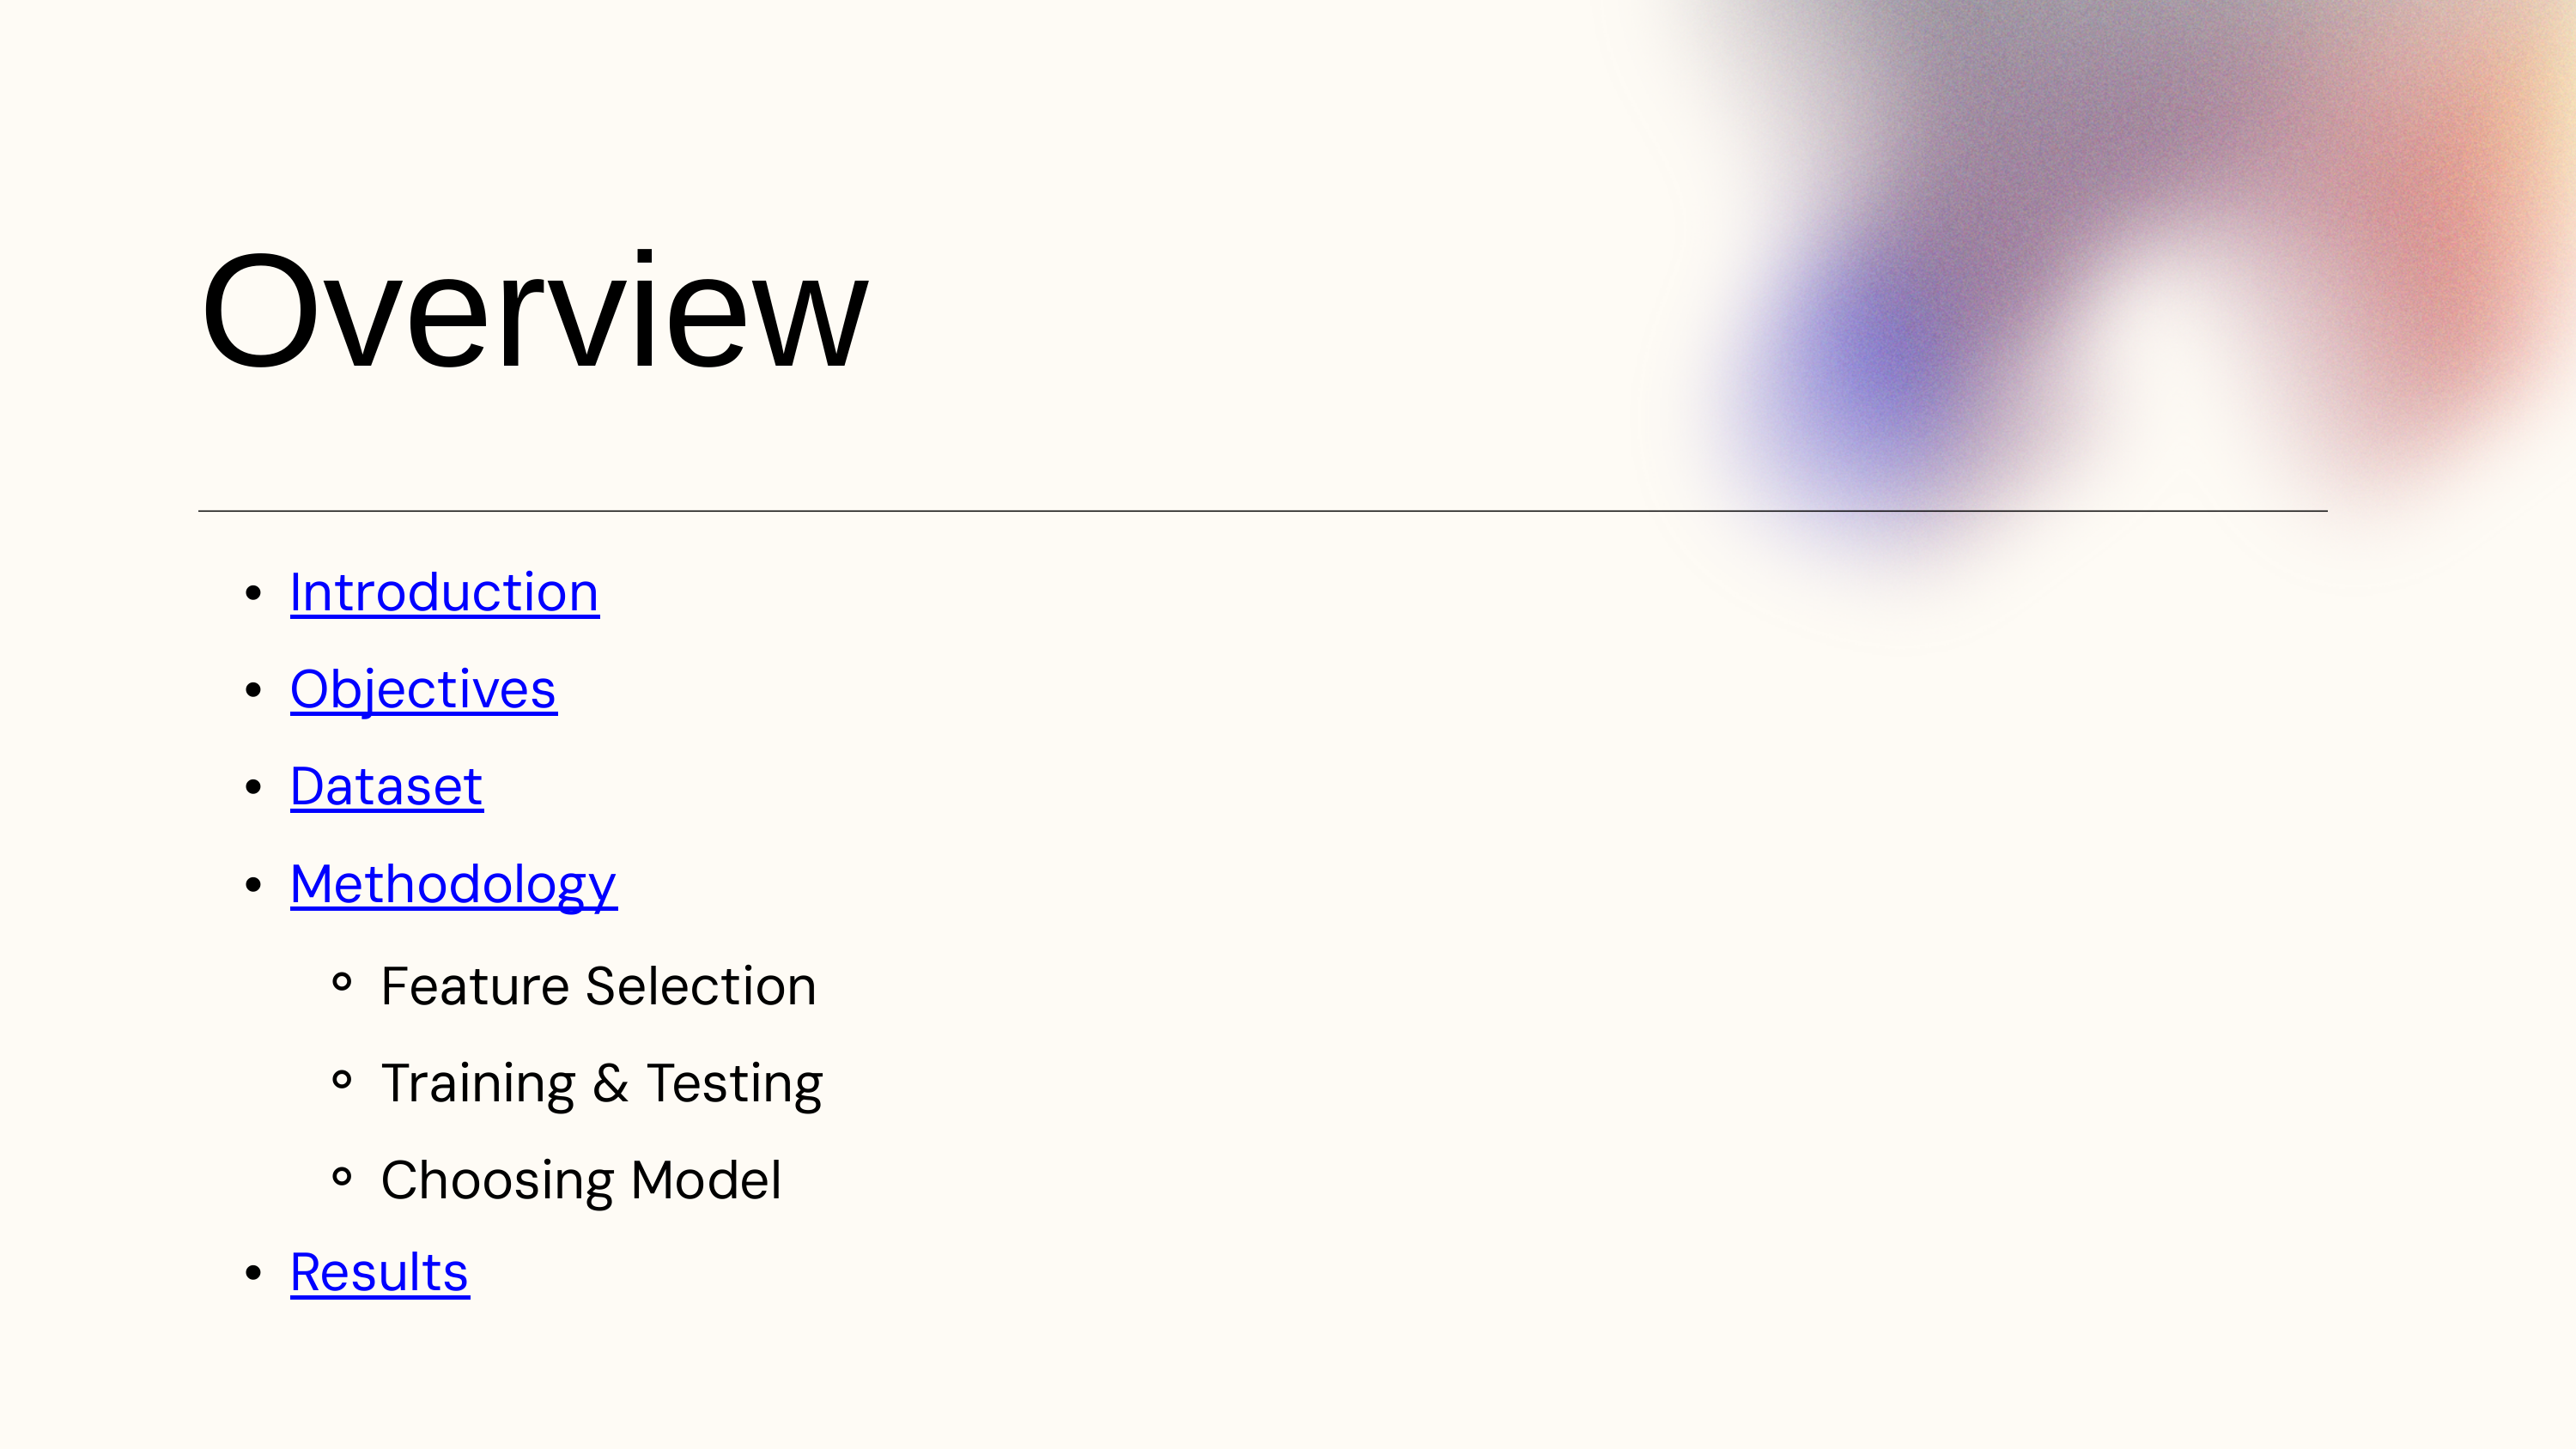

Overview

Introduction
Objectives
Dataset
Methodology
Feature Selection
Training & Testing
Choosing Model
Results